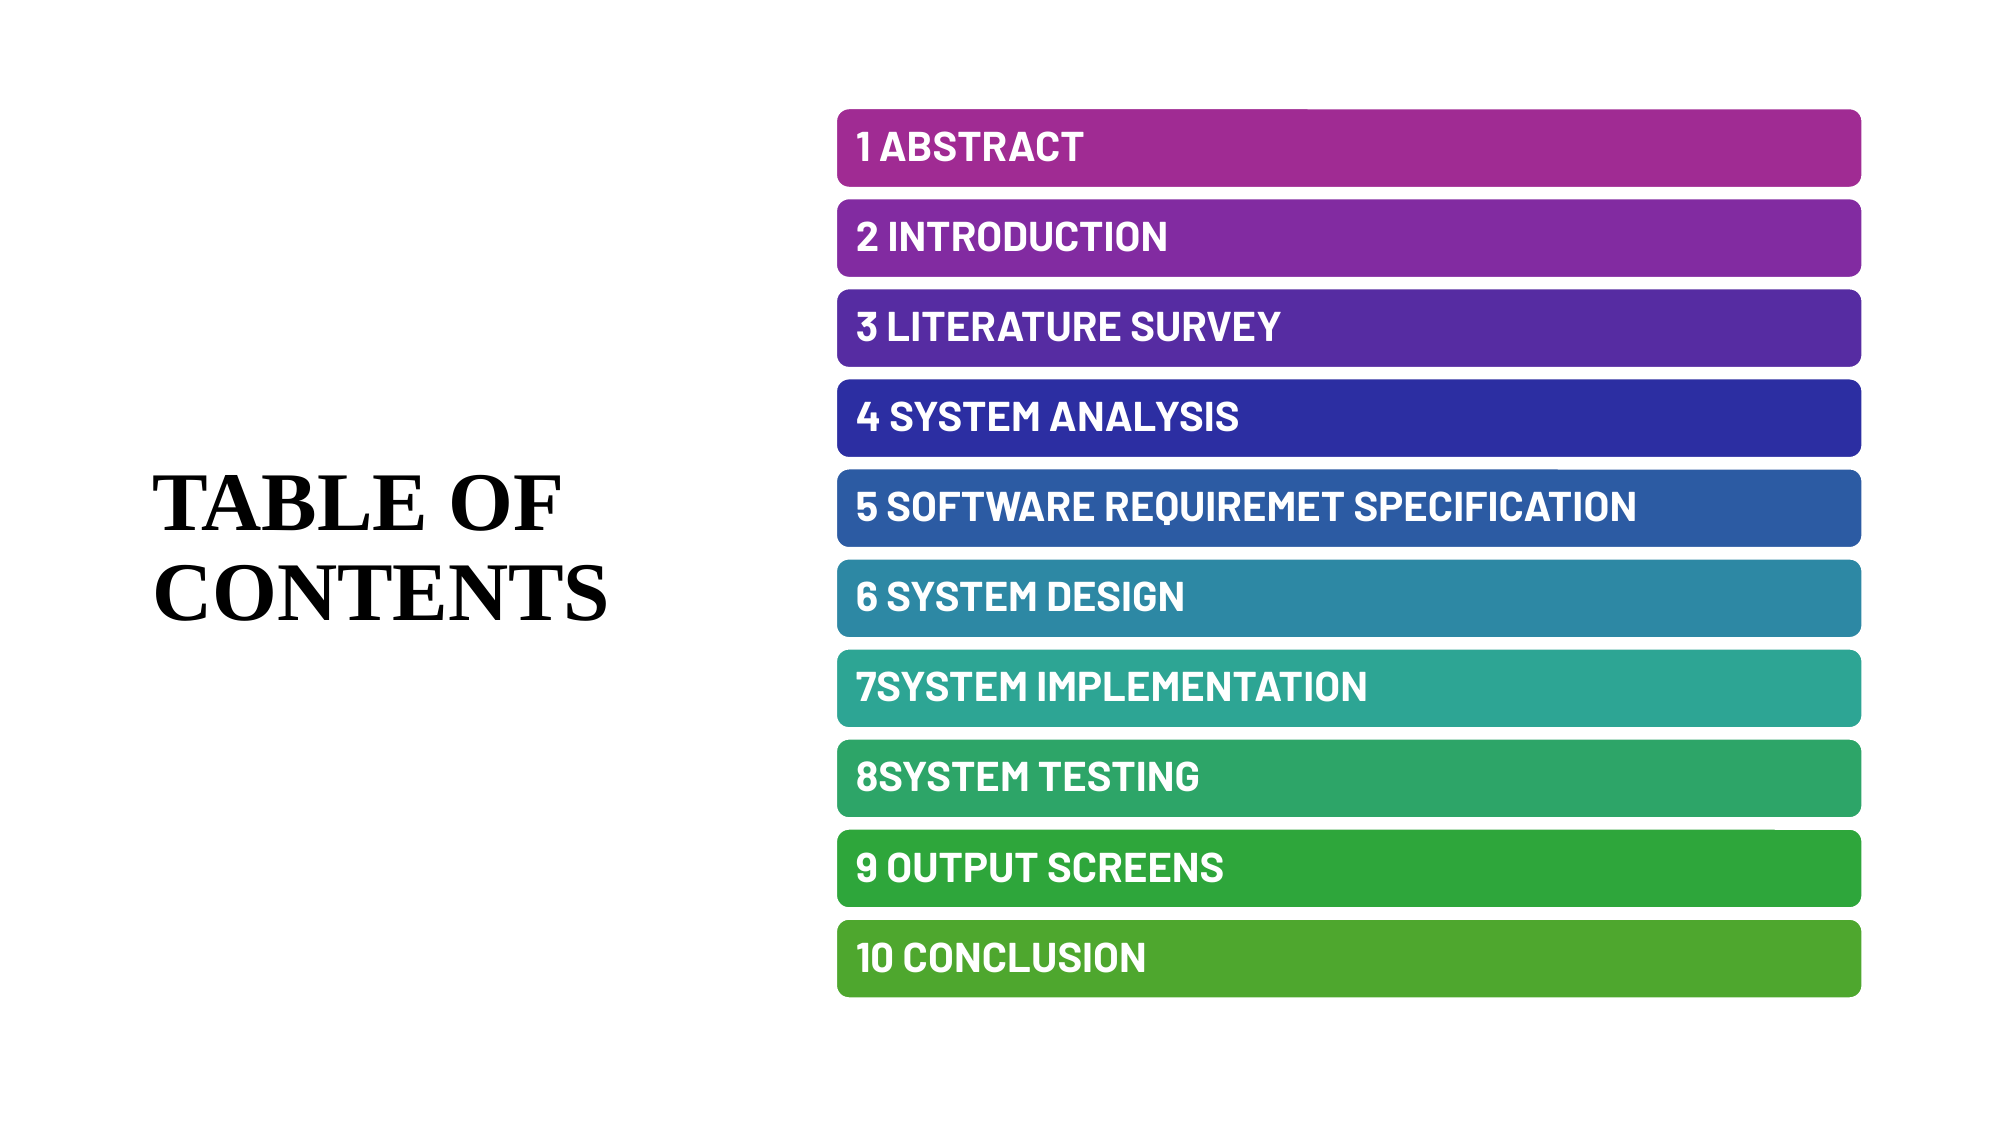

# TABLE OF CONTENTS
1 ABSTRACT
2 INTRODUCTION
3 LITERATURE SURVEY
4 SYSTEM ANALYSIS
5 SOFTWARE REQUIREMET SPECIFICATION
6 SYSTEM DESIGN
7SYSTEM IMPLEMENTATION
8SYSTEM TESTING
9 OUTPUT SCREENS
10 CONCLUSION